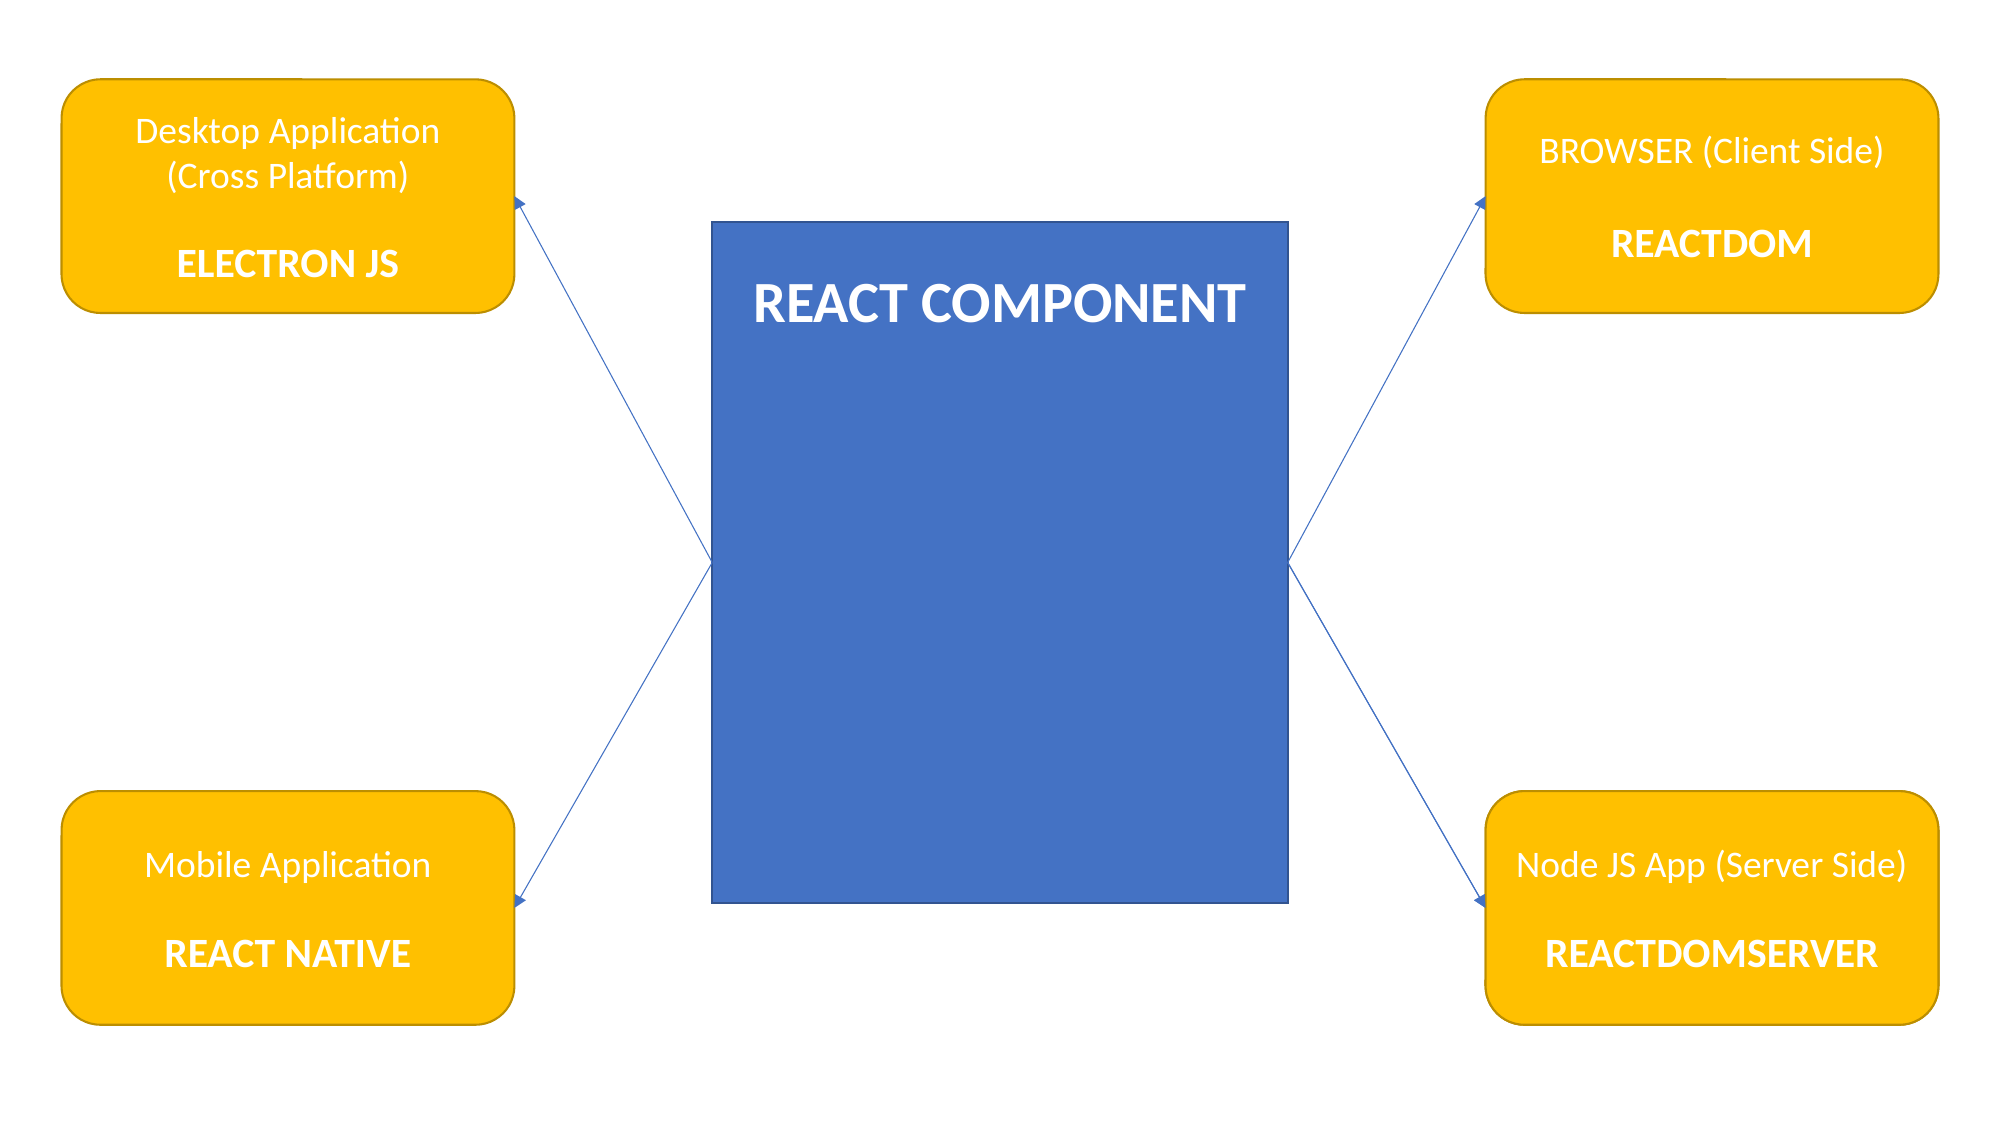

Desktop Application
(Cross Platform)

ELECTRON JS
BROWSER (Client Side)

REACTDOM
REACT COMPONENT

Mobile Application

REACT NATIVE
Node JS App (Server Side)

REACTDOMSERVER
Node JS App (Server Side)

REACTDOMSERVER